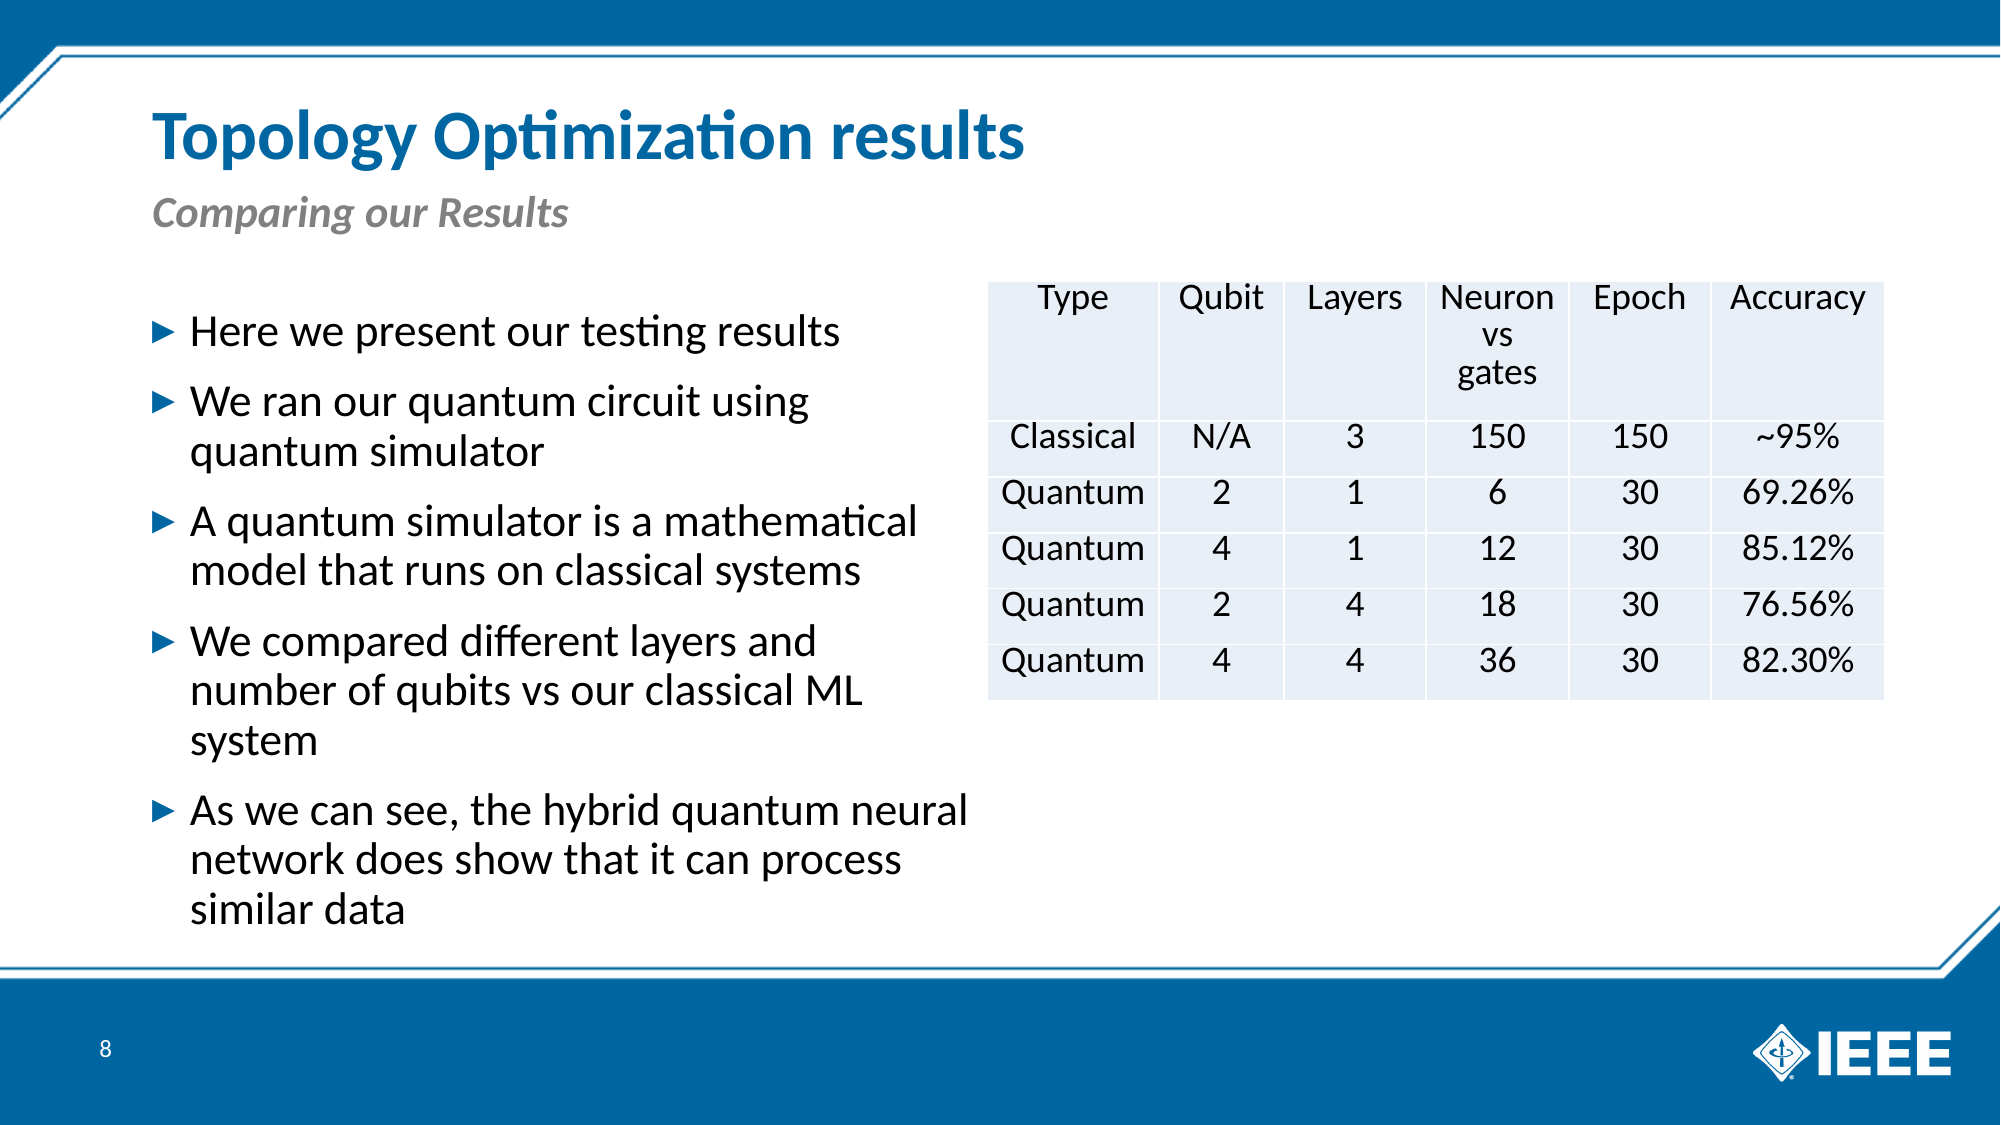

# Topology Optimization results
Comparing our Results
| Type | Qubit | Layers | Neuron vs gates | Epoch | Accuracy |
| --- | --- | --- | --- | --- | --- |
| Classical | N/A | 3 | 150 | 150 | ~95% |
| Quantum | 2 | 1 | 6 | 30 | 69.26% |
| Quantum | 4 | 1 | 12 | 30 | 85.12% |
| Quantum | 2 | 4 | 18 | 30 | 76.56% |
| Quantum | 4 | 4 | 36 | 30 | 82.30% |
Here we present our testing results
We ran our quantum circuit using quantum simulator
A quantum simulator is a mathematical model that runs on classical systems
We compared different layers and number of qubits vs our classical ML system
As we can see, the hybrid quantum neural network does show that it can process similar data
8